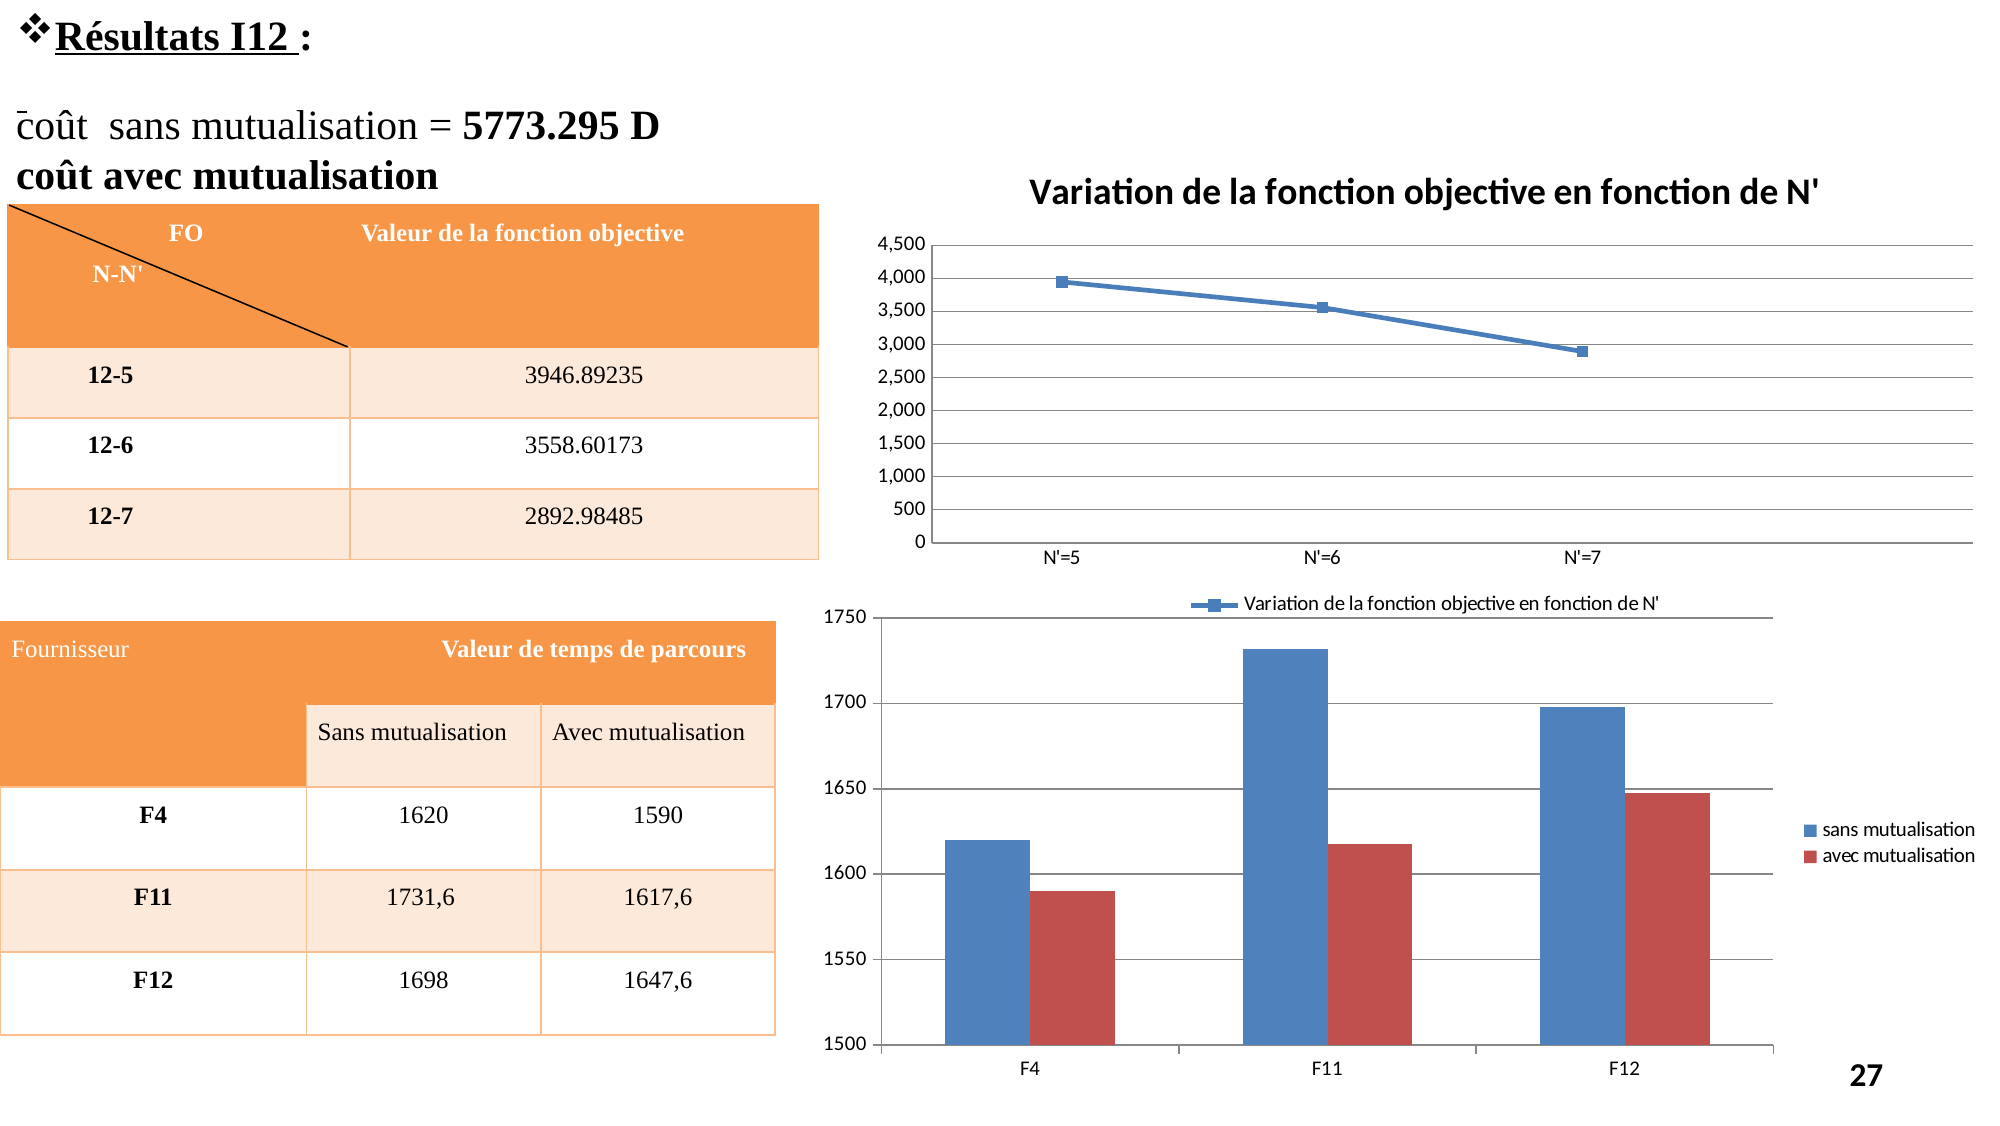

Résultats I12 :

coût  sans mutualisation = 5773.295 D
coût avec mutualisation

### Chart: Variation de la fonction objective en fonction de N'

| Category | Variation de la fonction objective en fonction de N' |
|---|---|
| N'=5 | 3946.8923500000083 |
| N'=6 | 3558.60173 |
| N'=7 | 2892.9848499999903 |
| FO N-N' | Valeur de la fonction objective |
| --- | --- |
| 12-5 | 3946.89235 |
| 12-6 | 3558.60173 |
| 12-7 | 2892.98485 |

### Chart

| Category | sans mutualisation | avec mutualisation  |
|---|---|---|
| F4 | 1620.0 | 1590.0 |
| F11 | 1731.6 | 1617.6 |
| F12 | 1698.0 | 1647.6 |
| Fournisseur | Valeur de temps de parcours |  |
| --- | --- | --- |
|  | Sans mutualisation | Avec mutualisation |
| F4 | 1620 | 1590 |
| F11 | 1731,6 | 1617,6 |
| F12 | 1698 | 1647,6 |
27